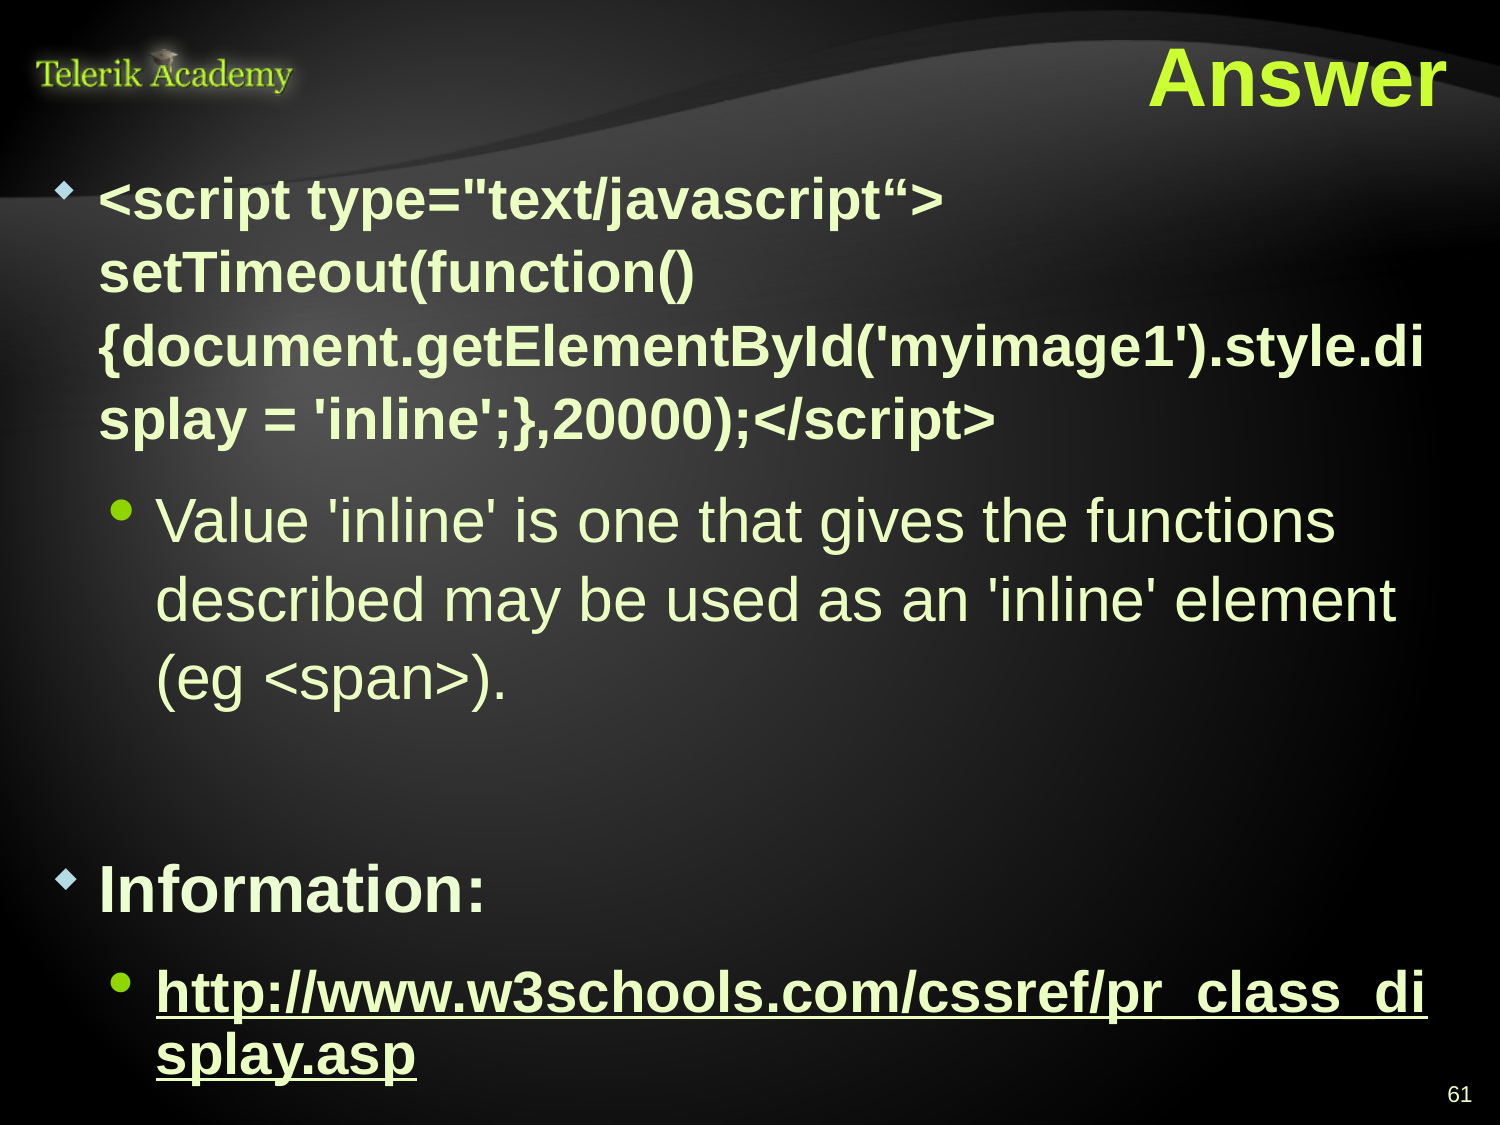

# Answer
<script type="text/javascript“> setTimeout(function(){document.getElementById('myimage1').style.display = 'inline';},20000);</script>
Value 'inline' is one that gives the functions described may be used as an 'inline' element (eg <span>).

Information:
http://www.w3schools.com/cssref/pr_class_display.asp
61